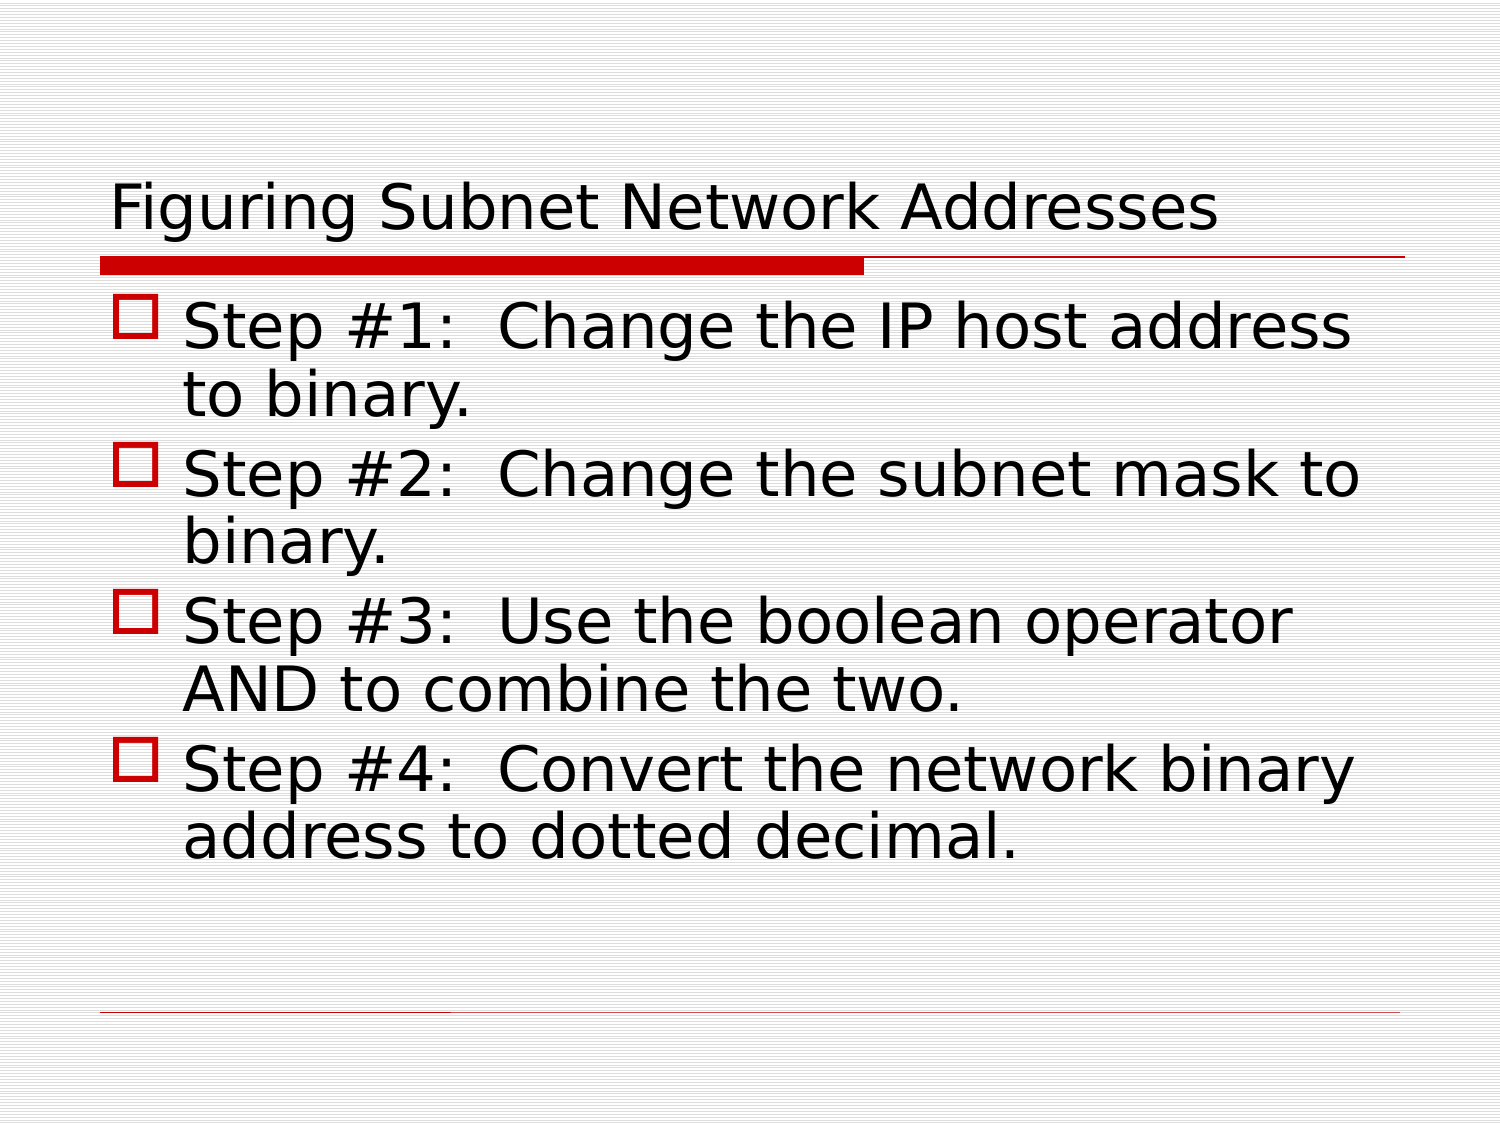

# Figuring Subnet Network Addresses
Step #1:  Change the IP host address to binary.
Step #2:  Change the subnet mask to binary.
Step #3:  Use the boolean operator AND to combine the two.
Step #4:  Convert the network binary address to dotted decimal.